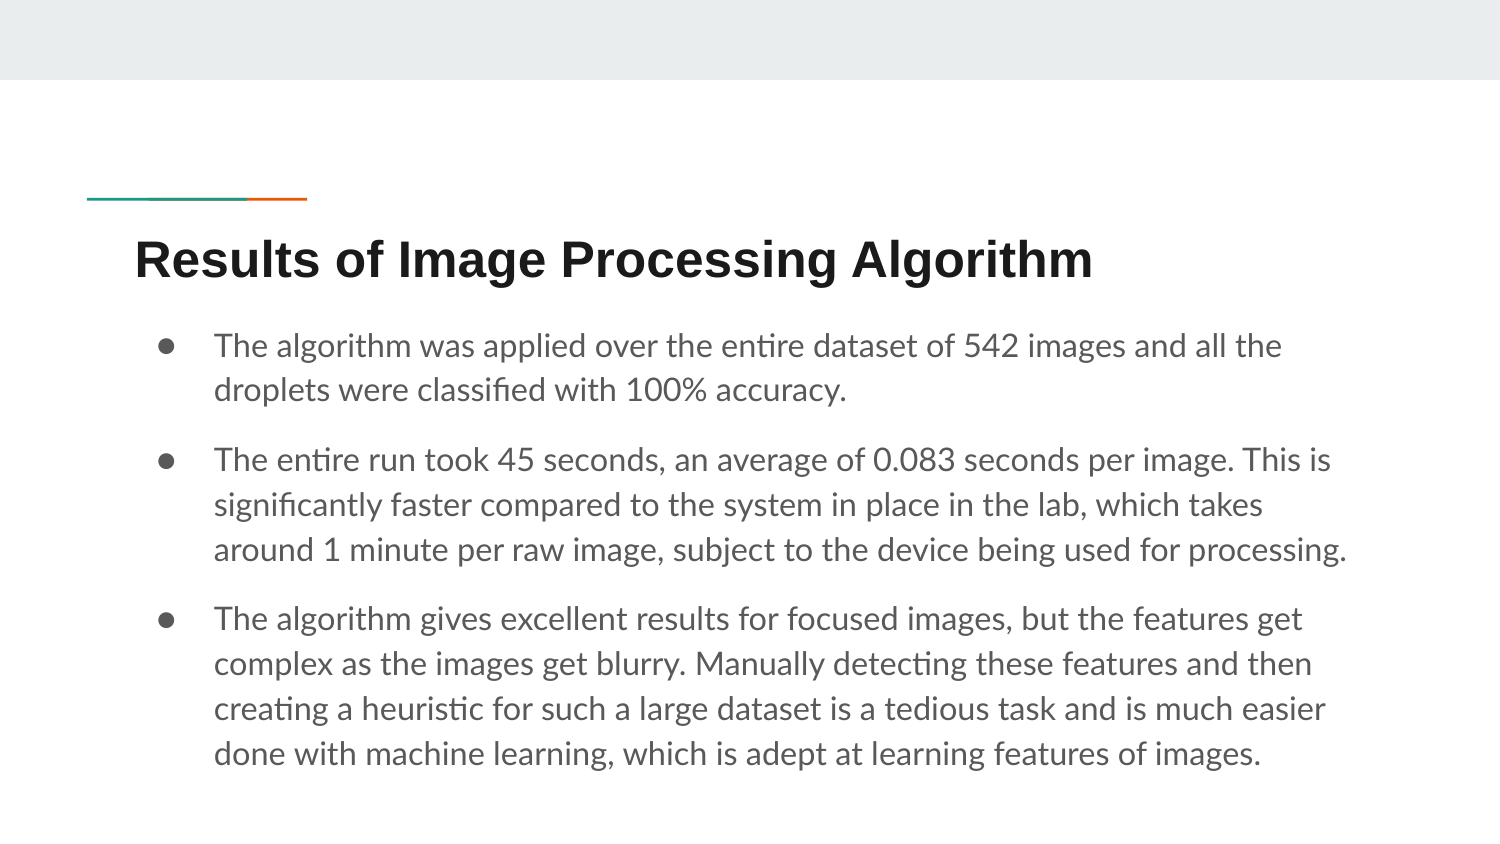

# Results of Image Processing Algorithm
The algorithm was applied over the entire dataset of 542 images and all the droplets were classified with 100% accuracy.
The entire run took 45 seconds, an average of 0.083 seconds per image. This is significantly faster compared to the system in place in the lab, which takes around 1 minute per raw image, subject to the device being used for processing.
The algorithm gives excellent results for focused images, but the features get complex as the images get blurry. Manually detecting these features and then creating a heuristic for such a large dataset is a tedious task and is much easier done with machine learning, which is adept at learning features of images.